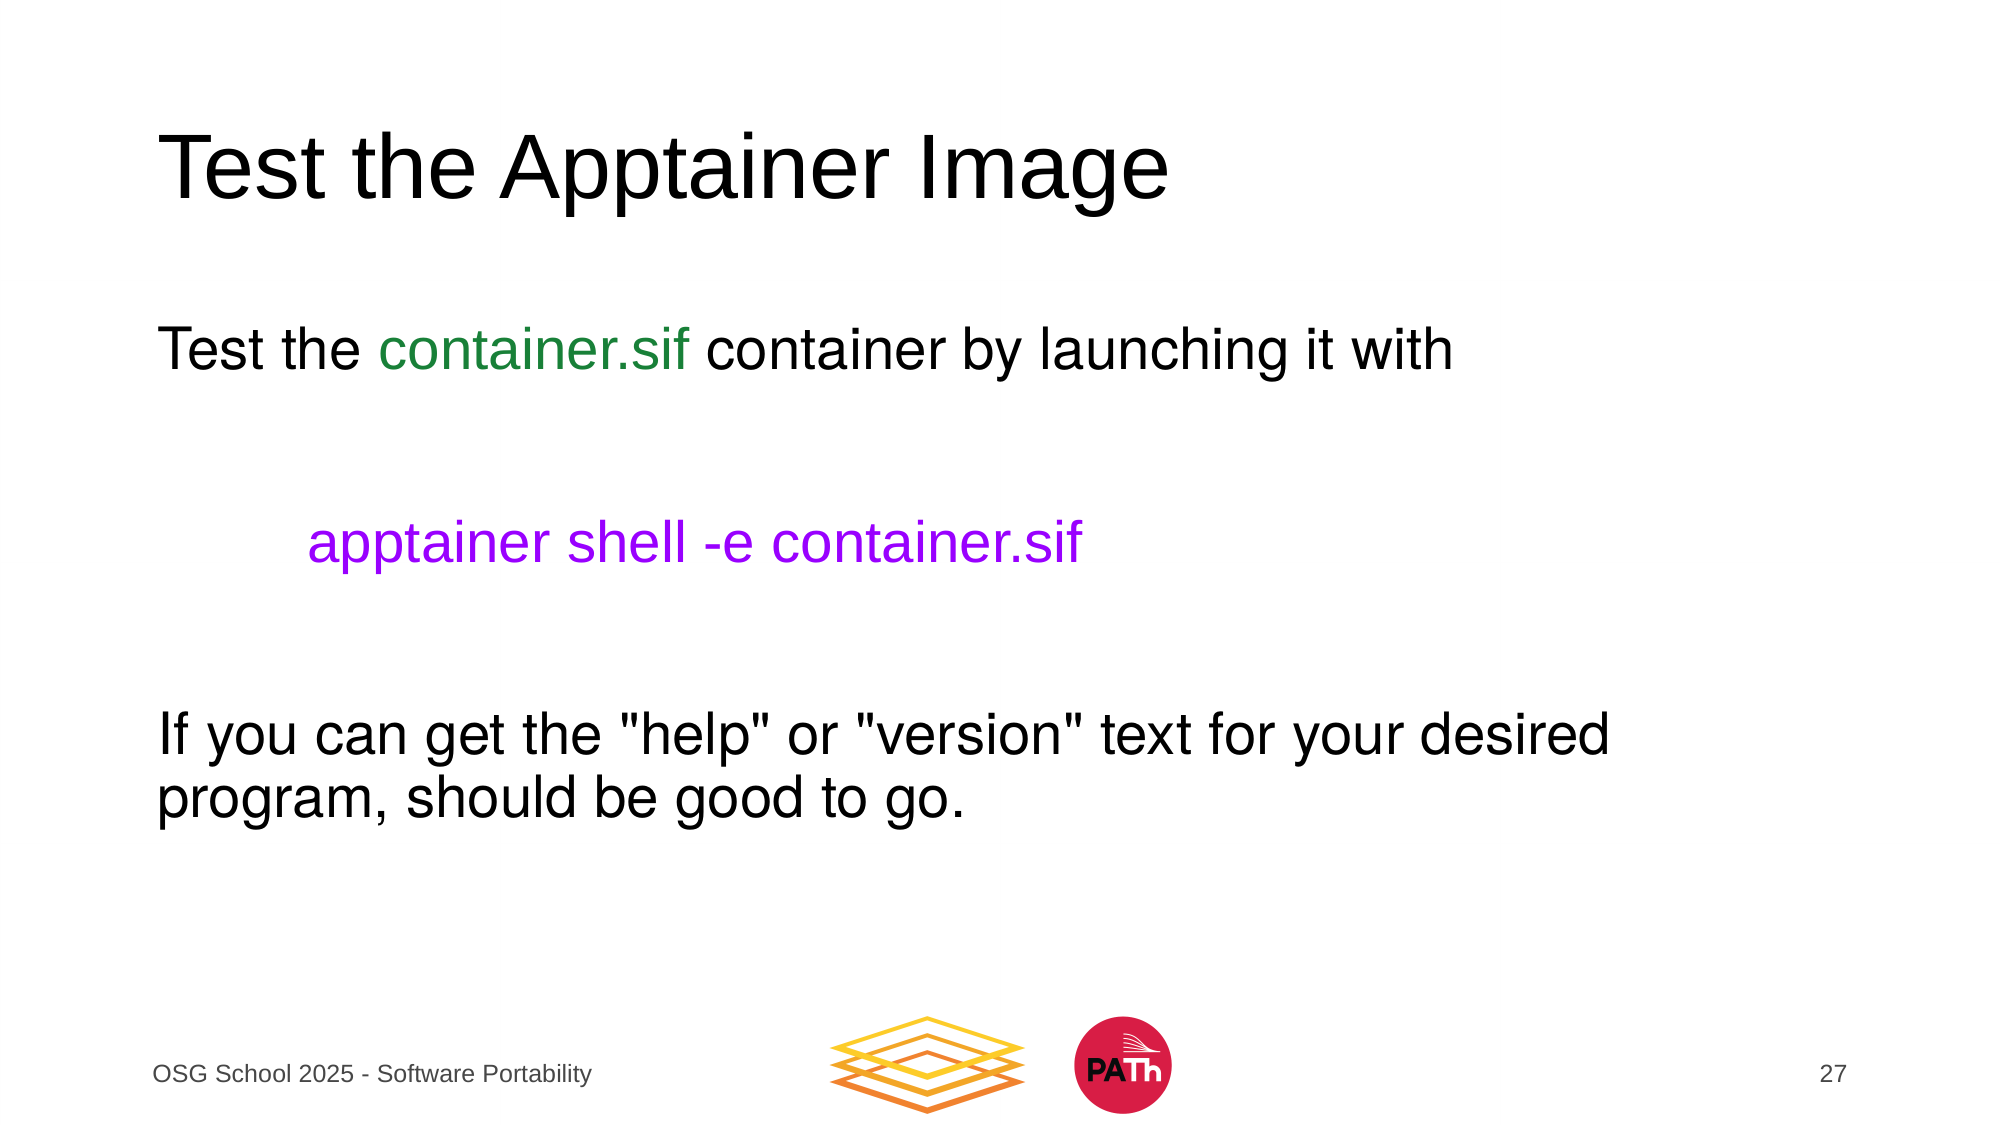

# Test the Apptainer Image
Test the container.sif container by launching it with

	apptainer shell -e container.sif

If you can get the "help" or "version" text for your desired program, should be good to go.
OSG School 2025 - Software Portability
27